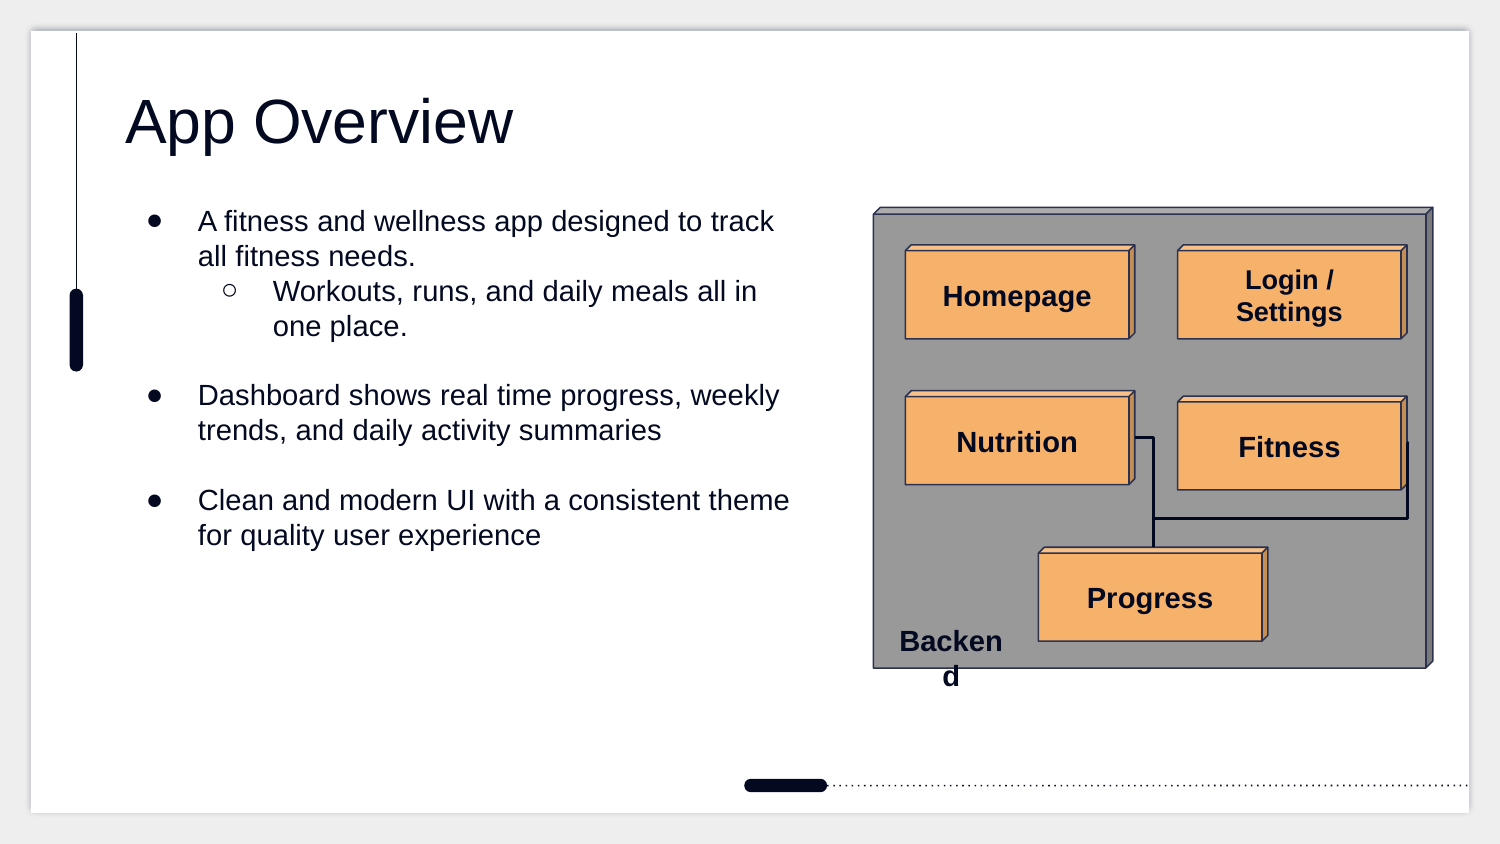

# App Overview
A fitness and wellness app designed to track all fitness needs.
Workouts, runs, and daily meals all in one place.

Dashboard shows real time progress, weekly trends, and daily activity summaries

Clean and modern UI with a consistent theme for quality user experience

Homepage
Login / Settings
Nutrition
Fitness
Progress
Backend